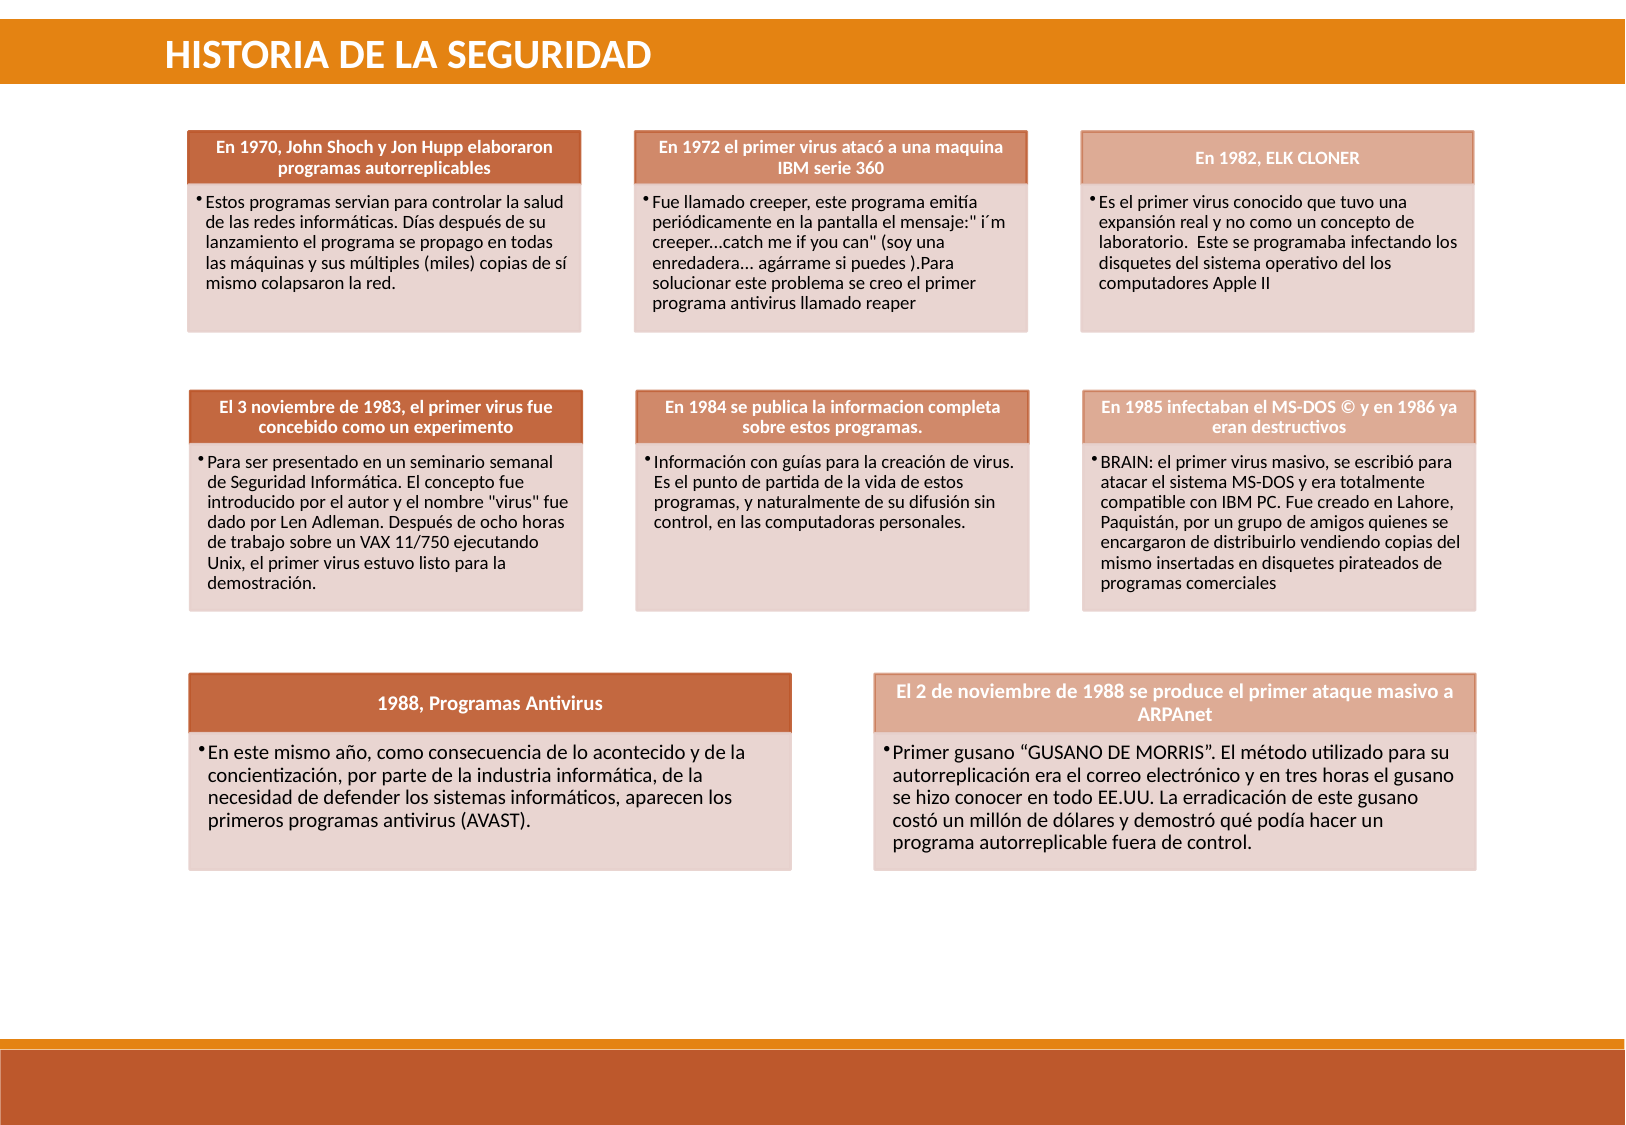

HISTORIA DE LA SEGURIDAD
En 1970, John Shoch y Jon Hupp elaboraron programas autorreplicables
Estos programas servian para controlar la salud de las redes informáticas. Días después de su lanzamiento el programa se propago en todas las máquinas y sus múltiples (miles) copias de sí mismo colapsaron la red.
En 1972 el primer virus atacó a una maquina IBM serie 360
Fue llamado creeper, este programa emitía periódicamente en la pantalla el mensaje:" i´m creeper...catch me if you can" (soy una enredadera... agárrame si puedes ).Para solucionar este problema se creo el primer programa antivirus llamado reaper
En 1982, ELK CLONER
Es el primer virus conocido que tuvo una expansión real y no como un concepto de laboratorio.  Este se programaba infectando los disquetes del sistema operativo del los computadores Apple II
El 3 noviembre de 1983, el primer virus fue concebido como un experimento
Para ser presentado en un seminario semanal de Seguridad Informática. El concepto fue introducido por el autor y el nombre "virus" fue dado por Len Adleman. Después de ocho horas de trabajo sobre un VAX 11/750 ejecutando Unix, el primer virus estuvo listo para la demostración.
En 1984 se publica la informacion completa sobre estos programas.
Información con guías para la creación de virus. Es el punto de partida de la vida de estos programas, y naturalmente de su difusión sin control, en las computadoras personales.
En 1985 infectaban el MS-DOS © y en 1986 ya eran destructivos
BRAIN: el primer virus masivo, se escribió para atacar el sistema MS-DOS y era totalmente compatible con IBM PC. Fue creado en Lahore, Paquistán, por un grupo de amigos quienes se encargaron de distribuirlo vendiendo copias del mismo insertadas en disquetes pirateados de programas comerciales
1988, Programas Antivirus
En este mismo año, como consecuencia de lo acontecido y de la concientización, por parte de la industria informática, de la necesidad de defender los sistemas informáticos, aparecen los primeros programas antivirus (AVAST).
El 2 de noviembre de 1988 se produce el primer ataque masivo a ARPAnet
Primer gusano “GUSANO DE MORRIS”. El método utilizado para su autorreplicación era el correo electrónico y en tres horas el gusano se hizo conocer en todo EE.UU. La erradicación de este gusano costó un millón de dólares y demostró qué podía hacer un programa autorreplicable fuera de control.